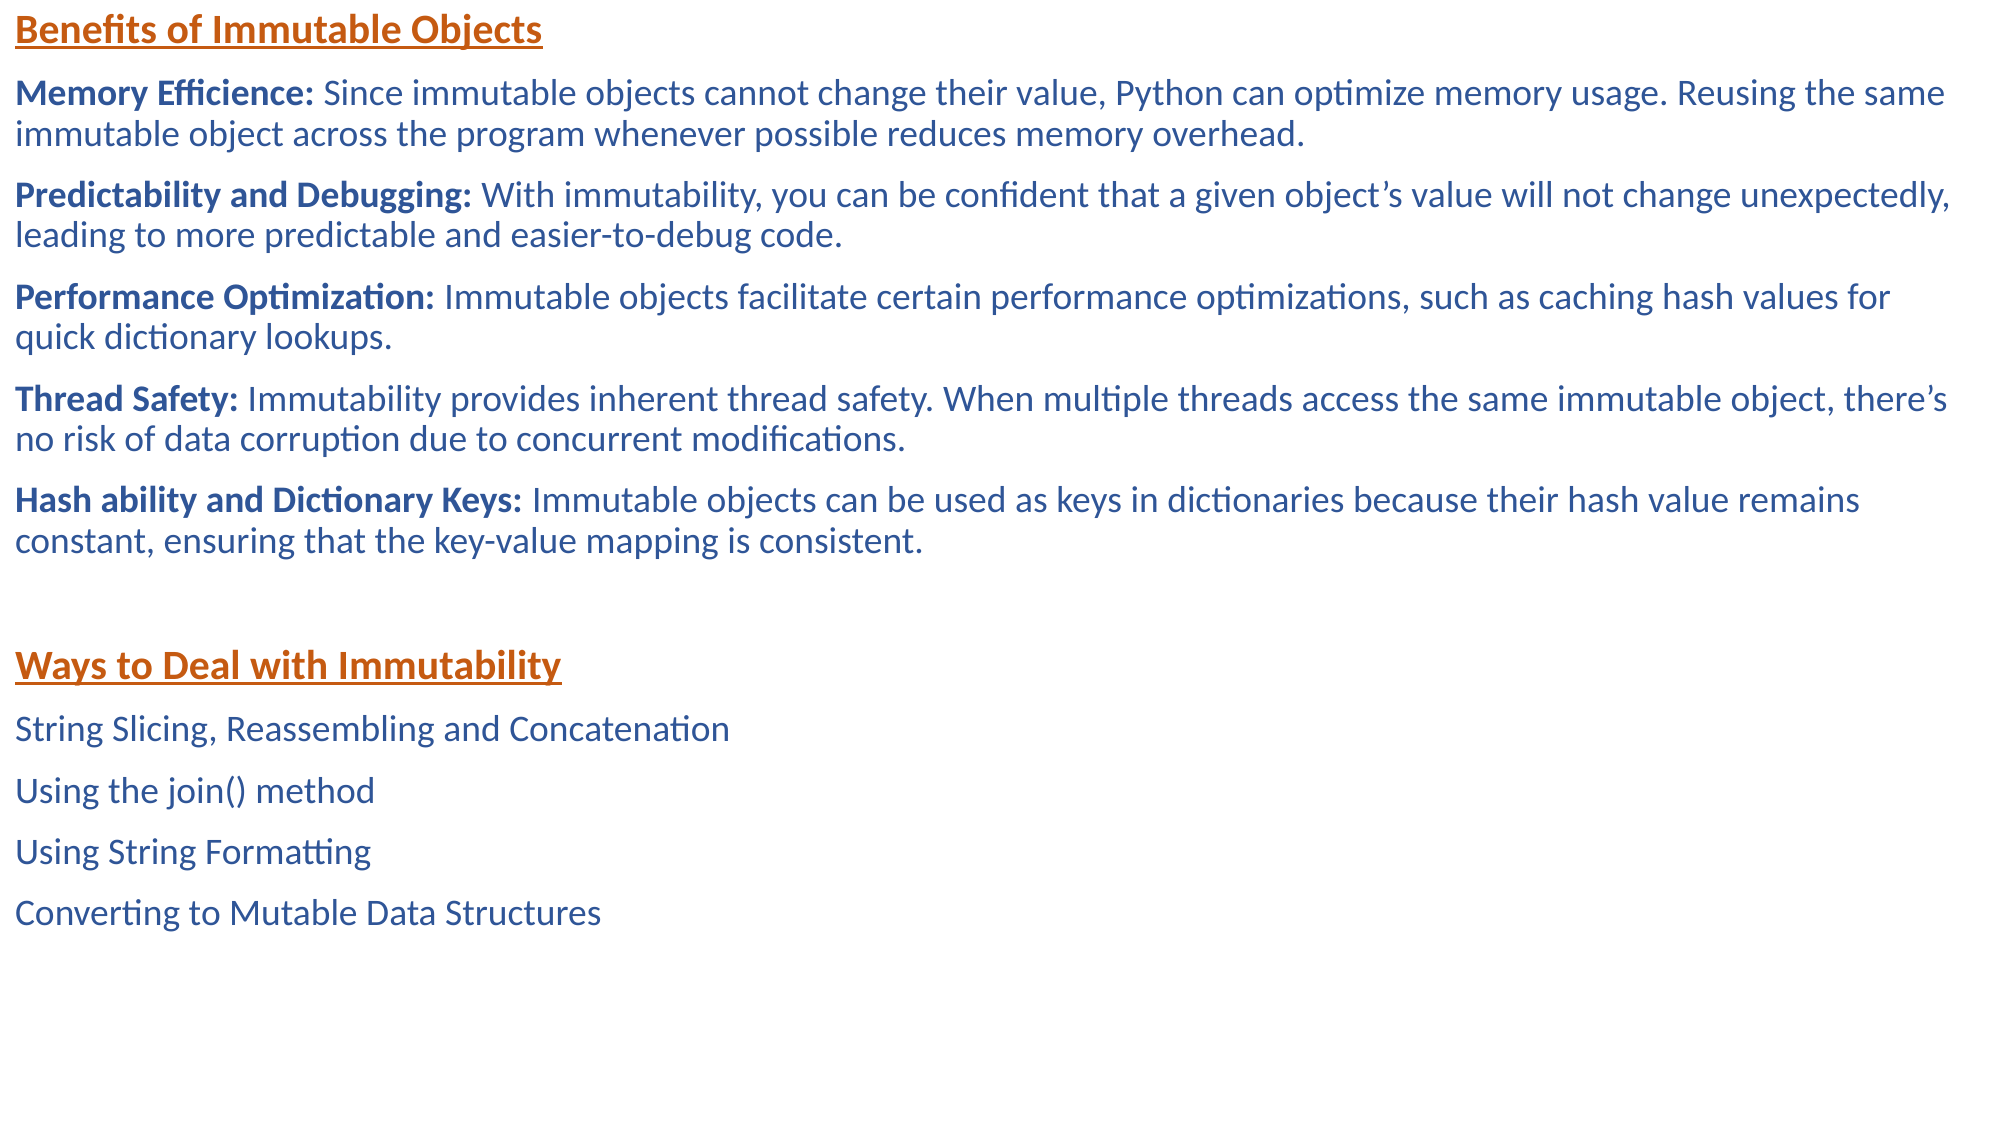

Benefits of Immutable Objects
Memory Efficience: Since immutable objects cannot change their value, Python can optimize memory usage. Reusing the same immutable object across the program whenever possible reduces memory overhead.
Predictability and Debugging: With immutability, you can be confident that a given object’s value will not change unexpectedly, leading to more predictable and easier-to-debug code.
Performance Optimization: Immutable objects facilitate certain performance optimizations, such as caching hash values for quick dictionary lookups.
Thread Safety: Immutability provides inherent thread safety. When multiple threads access the same immutable object, there’s no risk of data corruption due to concurrent modifications.
Hash ability and Dictionary Keys: Immutable objects can be used as keys in dictionaries because their hash value remains constant, ensuring that the key-value mapping is consistent.

Ways to Deal with Immutability
String Slicing, Reassembling and Concatenation
Using the join() method
Using String Formatting
Converting to Mutable Data Structures